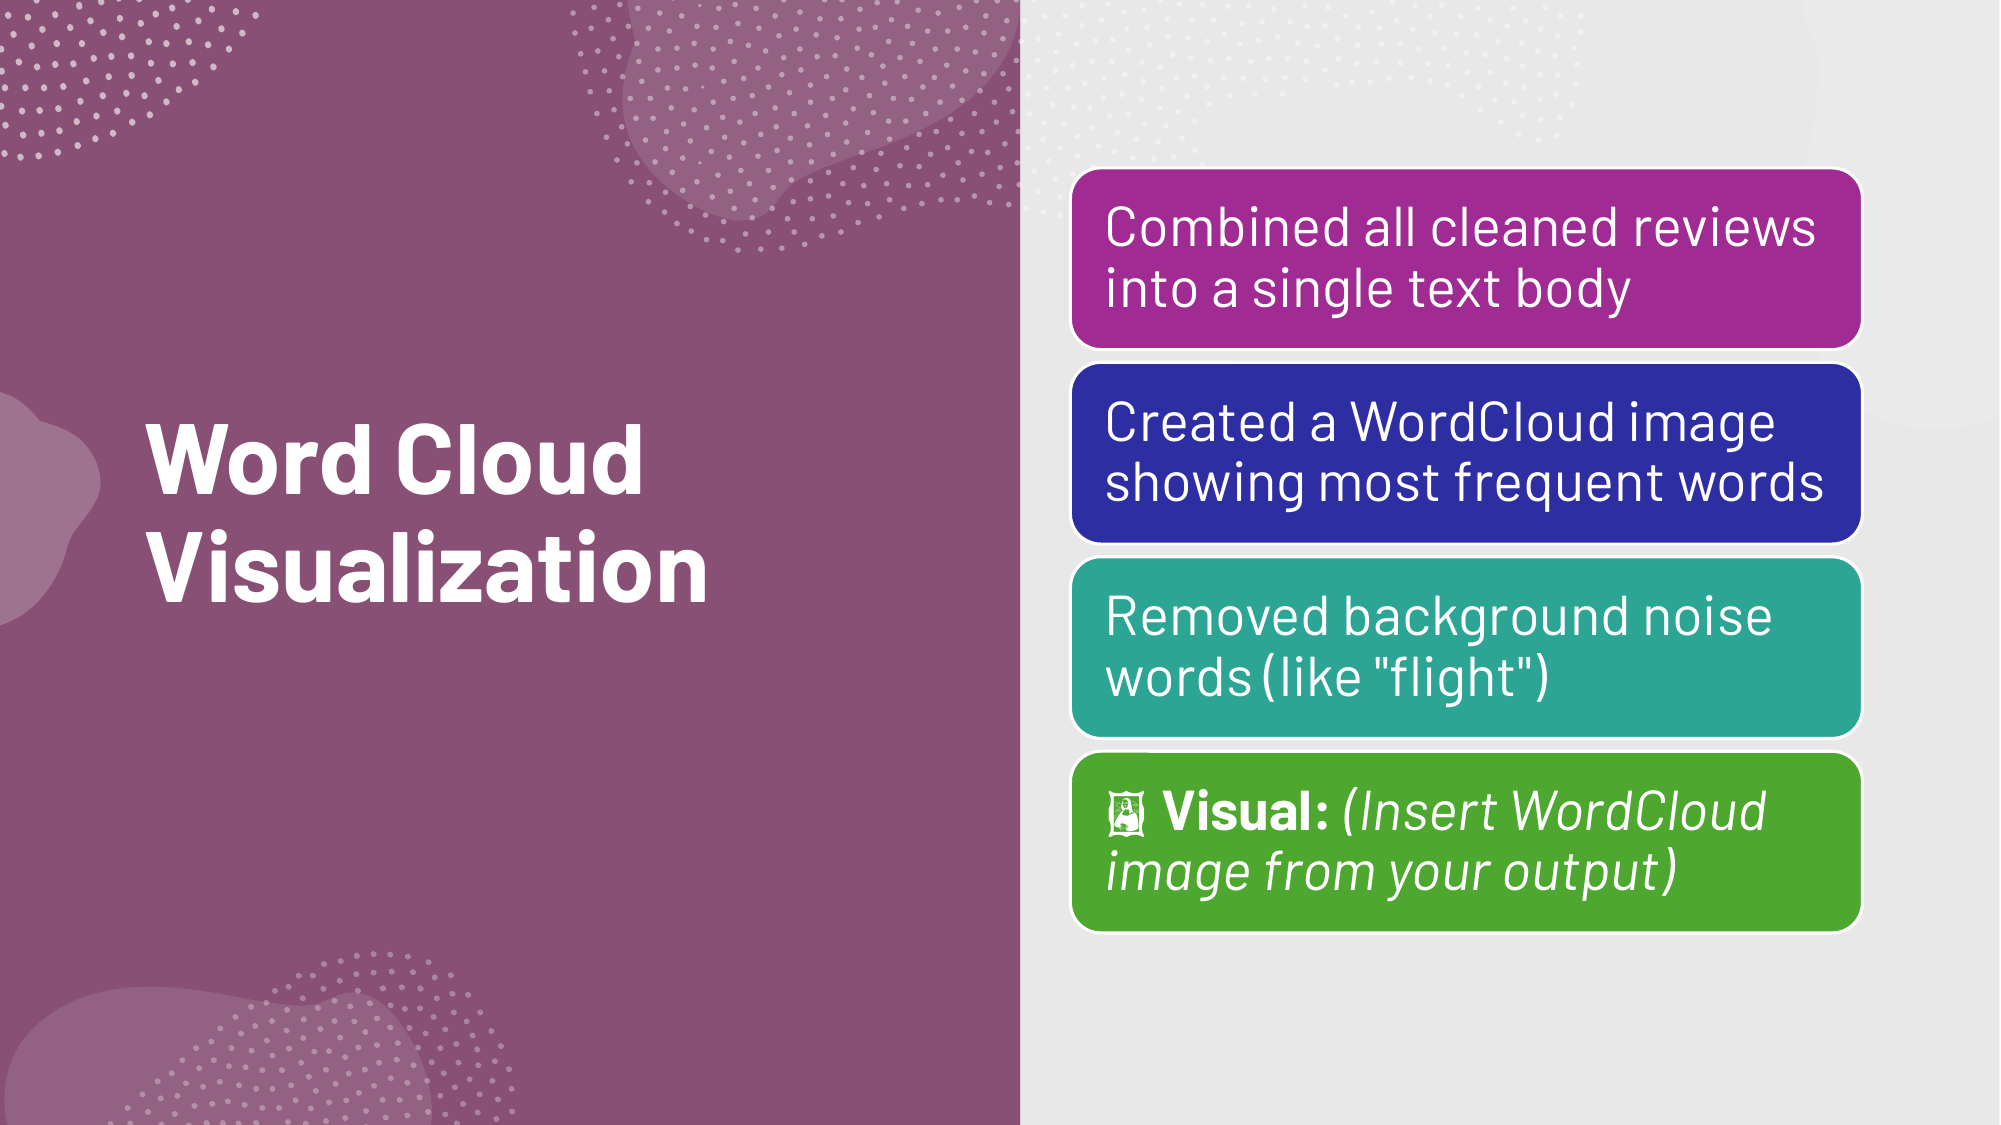

Combined all cleaned reviews into a single text body
Created a WordCloud image showing most frequent words
Removed background noise words (like "flight")
🖼️ Visual: (Insert WordCloud image from your output)
# Word Cloud Visualization